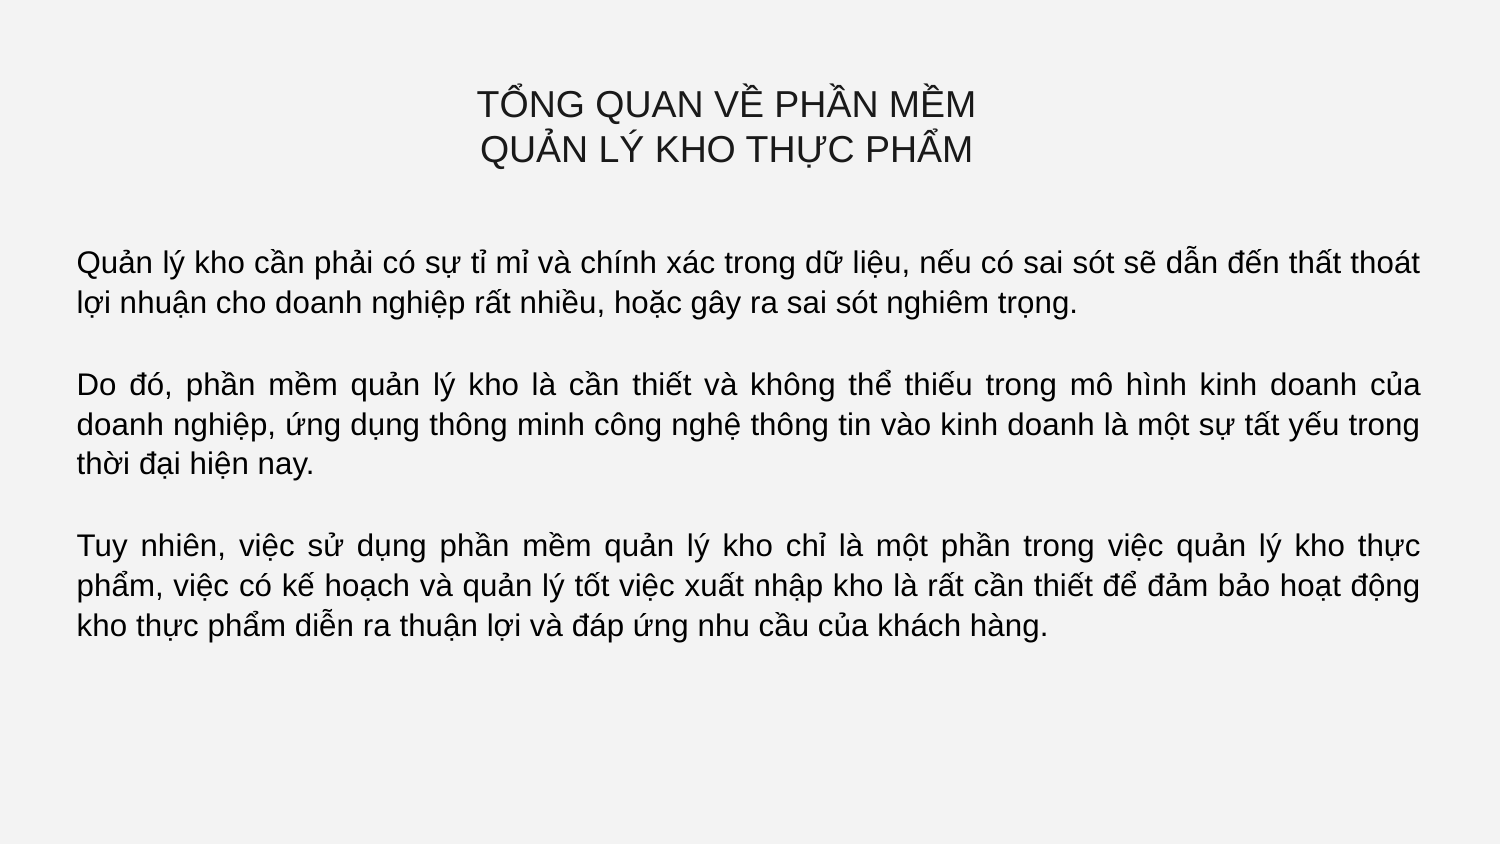

# TỔNG QUAN VỀ PHẦN MỀM QUẢN LÝ KHO THỰC PHẨM
Quản lý kho cần phải có sự tỉ mỉ và chính xác trong dữ liệu, nếu có sai sót sẽ dẫn đến thất thoát lợi nhuận cho doanh nghiệp rất nhiều, hoặc gây ra sai sót nghiêm trọng.
Do đó, phần mềm quản lý kho là cần thiết và không thể thiếu trong mô hình kinh doanh của doanh nghiệp, ứng dụng thông minh công nghệ thông tin vào kinh doanh là một sự tất yếu trong thời đại hiện nay.
Tuy nhiên, việc sử dụng phần mềm quản lý kho chỉ là một phần trong việc quản lý kho thực phẩm, việc có kế hoạch và quản lý tốt việc xuất nhập kho là rất cần thiết để đảm bảo hoạt động kho thực phẩm diễn ra thuận lợi và đáp ứng nhu cầu của khách hàng.
MERCURY
SATURN
Mercury is the closest planet to the Sun
Saturn is the ringed planet and a gas giant
Venus is the second planet from the Sun